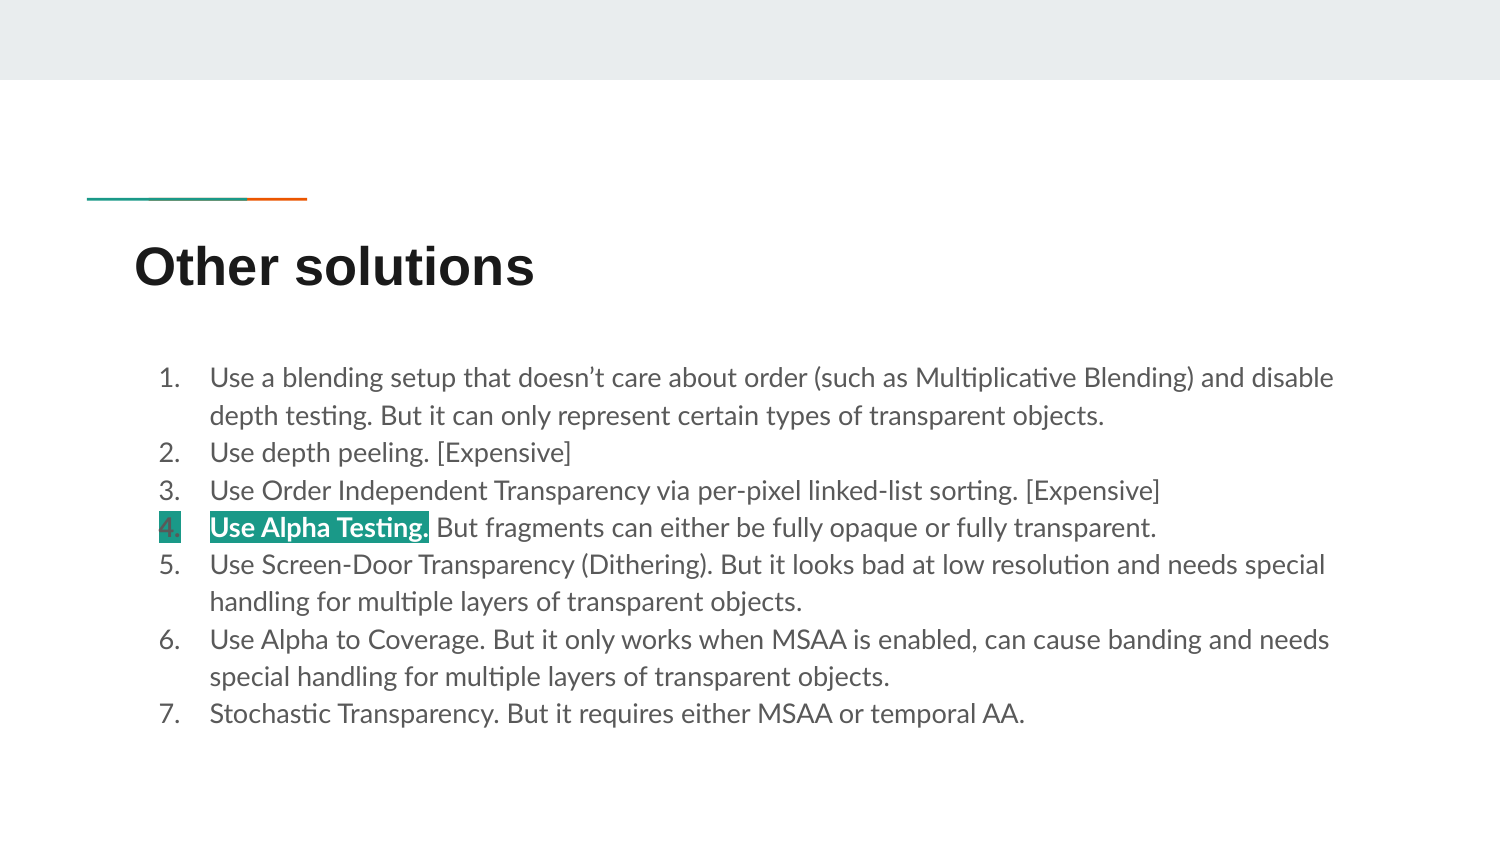

# Other solutions
Use a blending setup that doesn’t care about order (such as Multiplicative Blending) and disable depth testing. But it can only represent certain types of transparent objects.
Use depth peeling. [Expensive]
Use Order Independent Transparency via per-pixel linked-list sorting. [Expensive]
Use Alpha Testing. But fragments can either be fully opaque or fully transparent.
Use Screen-Door Transparency (Dithering). But it looks bad at low resolution and needs special handling for multiple layers of transparent objects.
Use Alpha to Coverage. But it only works when MSAA is enabled, can cause banding and needs special handling for multiple layers of transparent objects.
Stochastic Transparency. But it requires either MSAA or temporal AA.